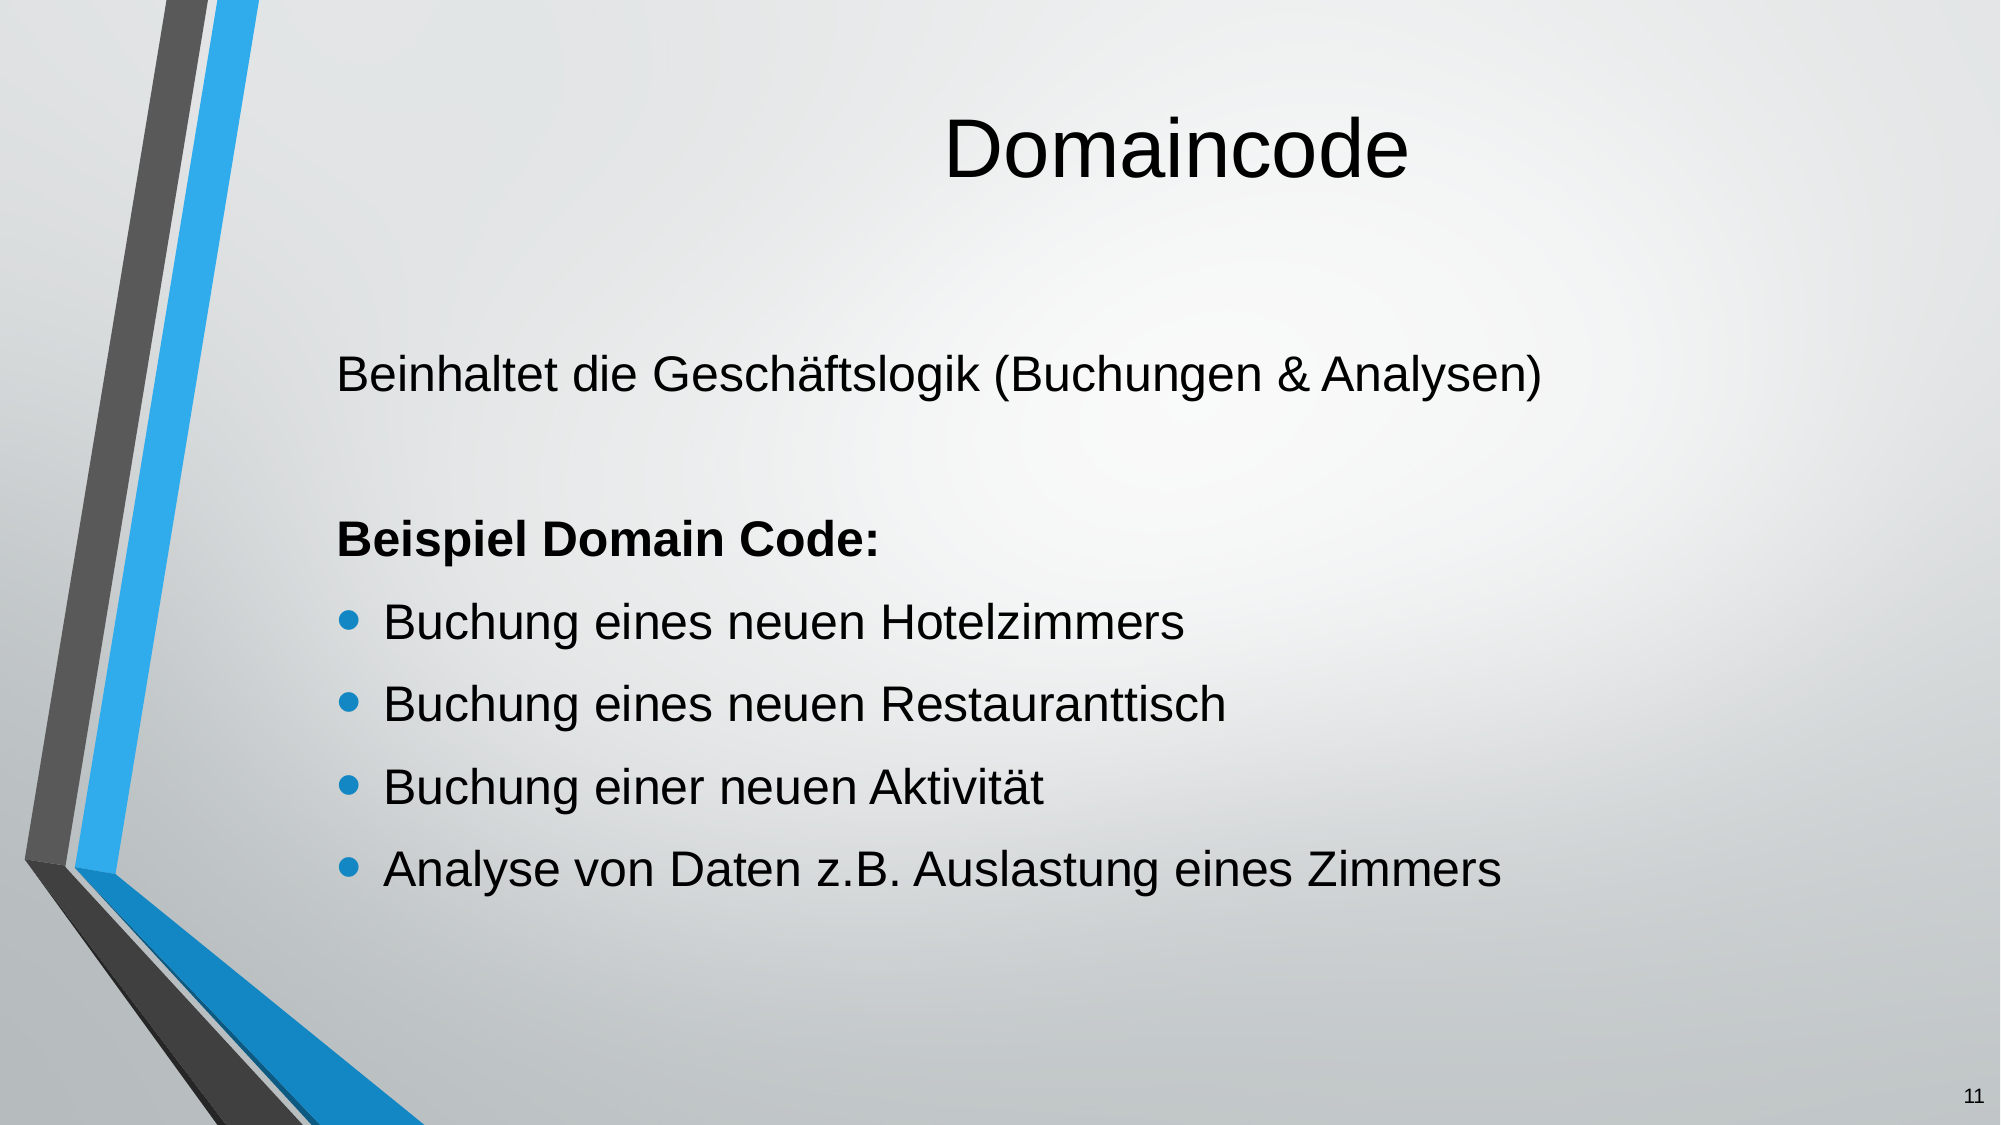

# Domaincode
Beinhaltet die Geschäftslogik (Buchungen & Analysen)

Beispiel Domain Code:
Buchung eines neuen Hotelzimmers
Buchung eines neuen Restauranttisch
Buchung einer neuen Aktivität
Analyse von Daten z.B. Auslastung eines Zimmers

11